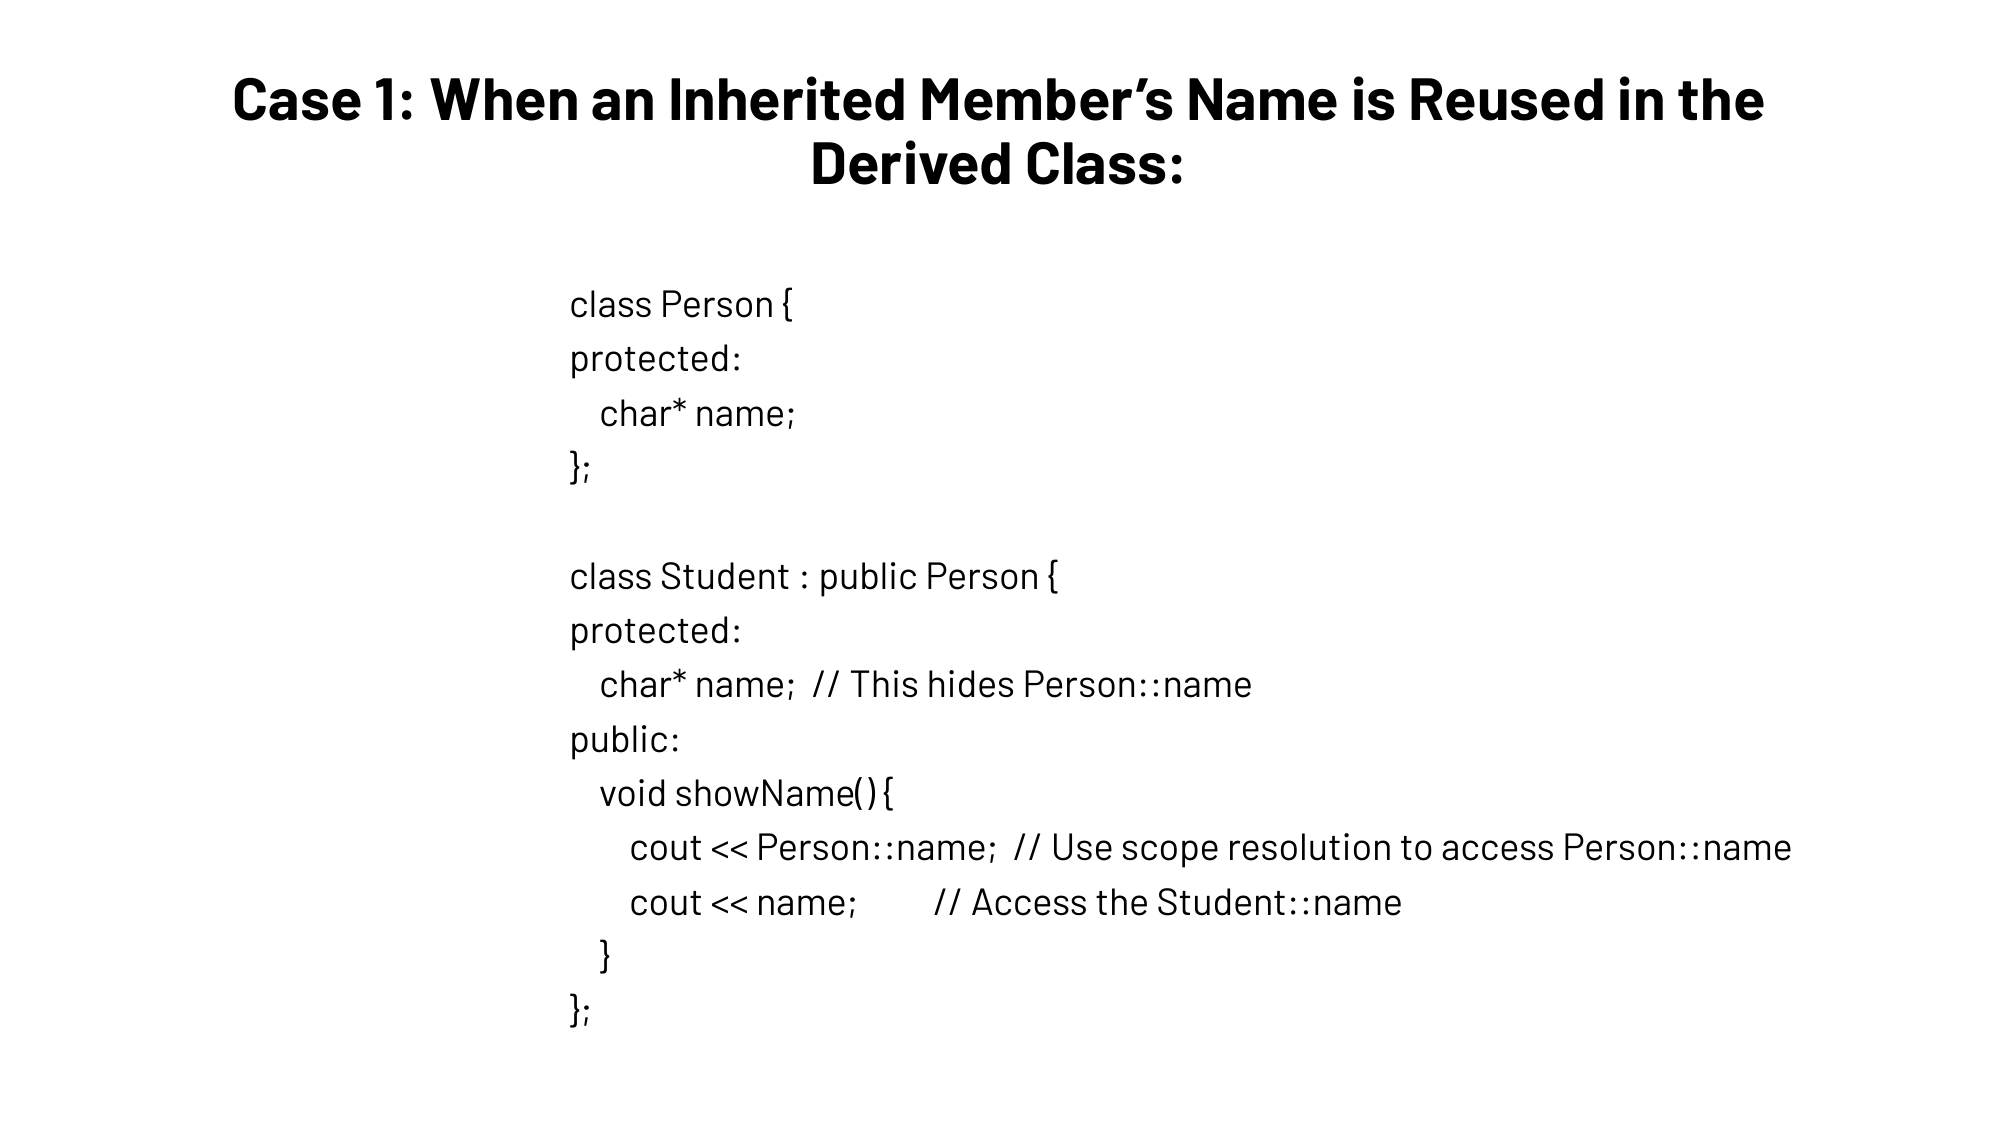

# Case 1: When an Inherited Member’s Name is Reused in the Derived Class:
class Person {
protected:
    char* name;
};

class Student : public Person {
protected:
    char* name;  // This hides Person::name
public:
    void showName() {
        cout << Person::name;  // Use scope resolution to access Person::name
        cout << name;          // Access the Student::name
    }
};